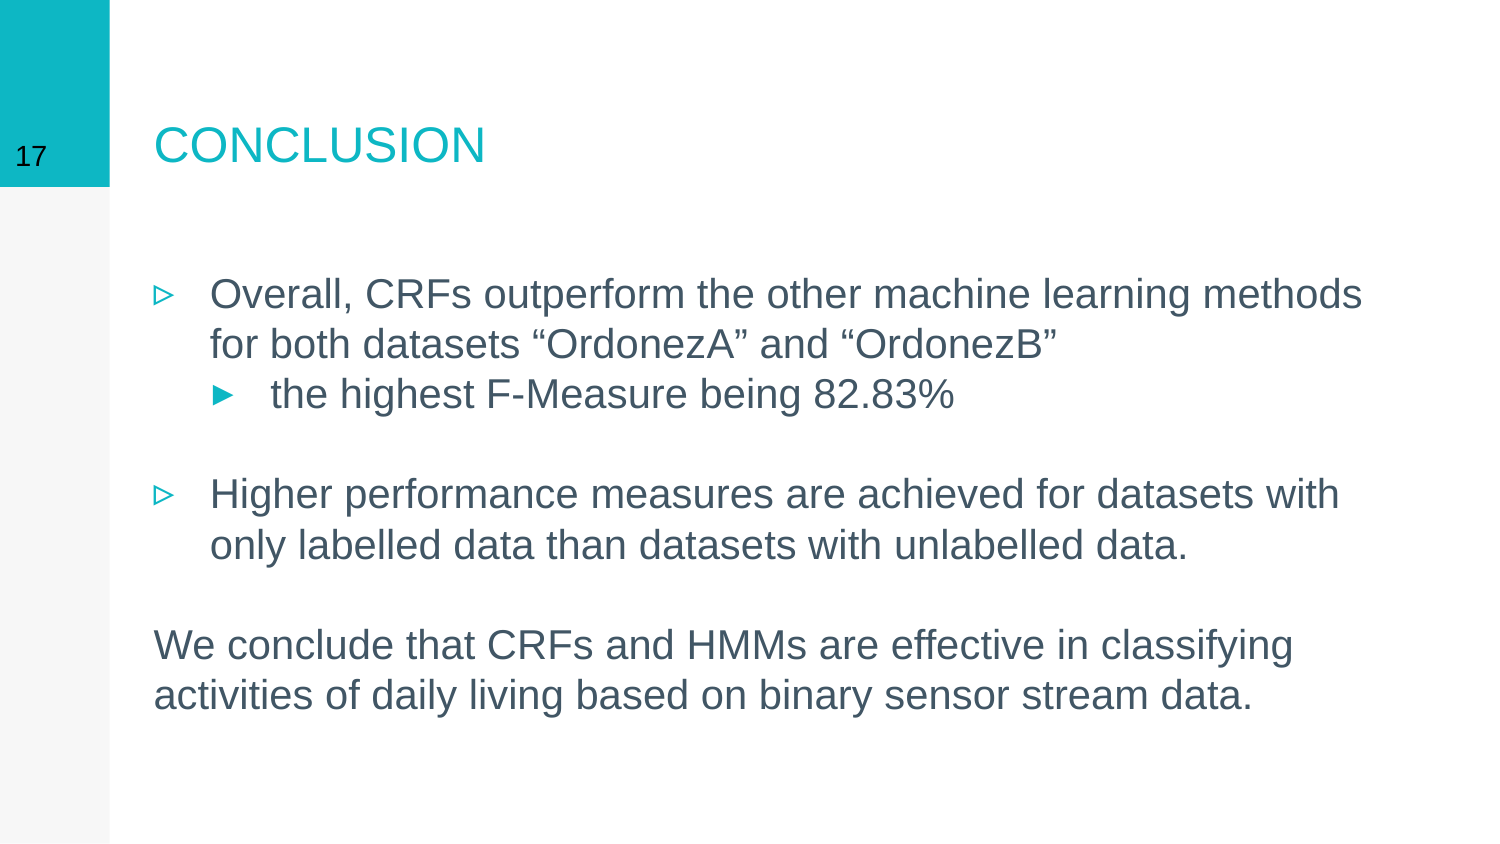

17
# CONCLUSION
Overall, CRFs outperform the other machine learning methods for both datasets “OrdonezA” and “OrdonezB”
the highest F-Measure being 82.83%

Higher performance measures are achieved for datasets with only labelled data than datasets with unlabelled data.

We conclude that CRFs and HMMs are effective in classifying activities of daily living based on binary sensor stream data.